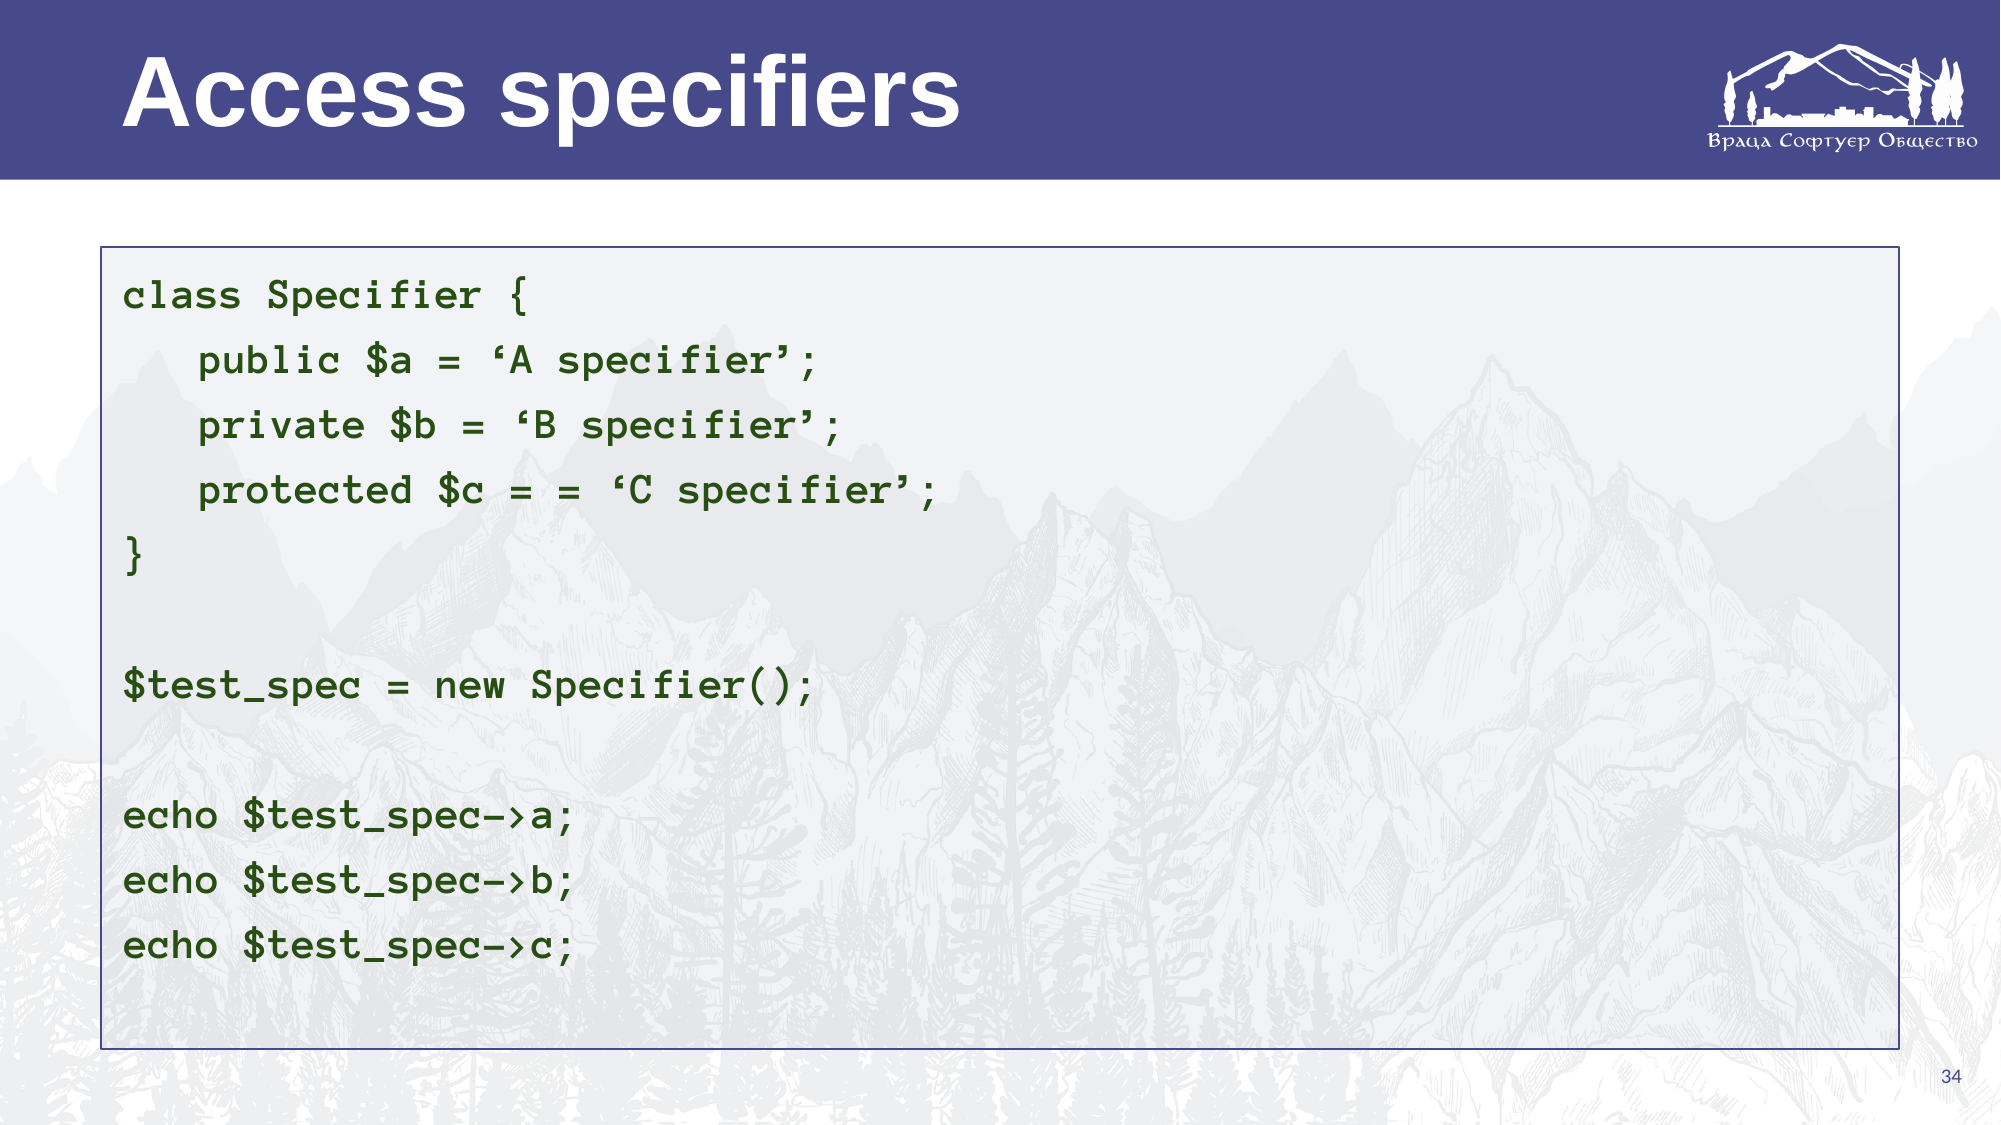

Access specifiers
class Specifier {
public $a = ‘A specifier’;
private $b = ‘B specifier’;
protected $c = = ‘C specifier’;
}

$test_spec = new Specifier();

echo $test_spec->a;
echo $test_spec->b;
echo $test_spec->c;

34